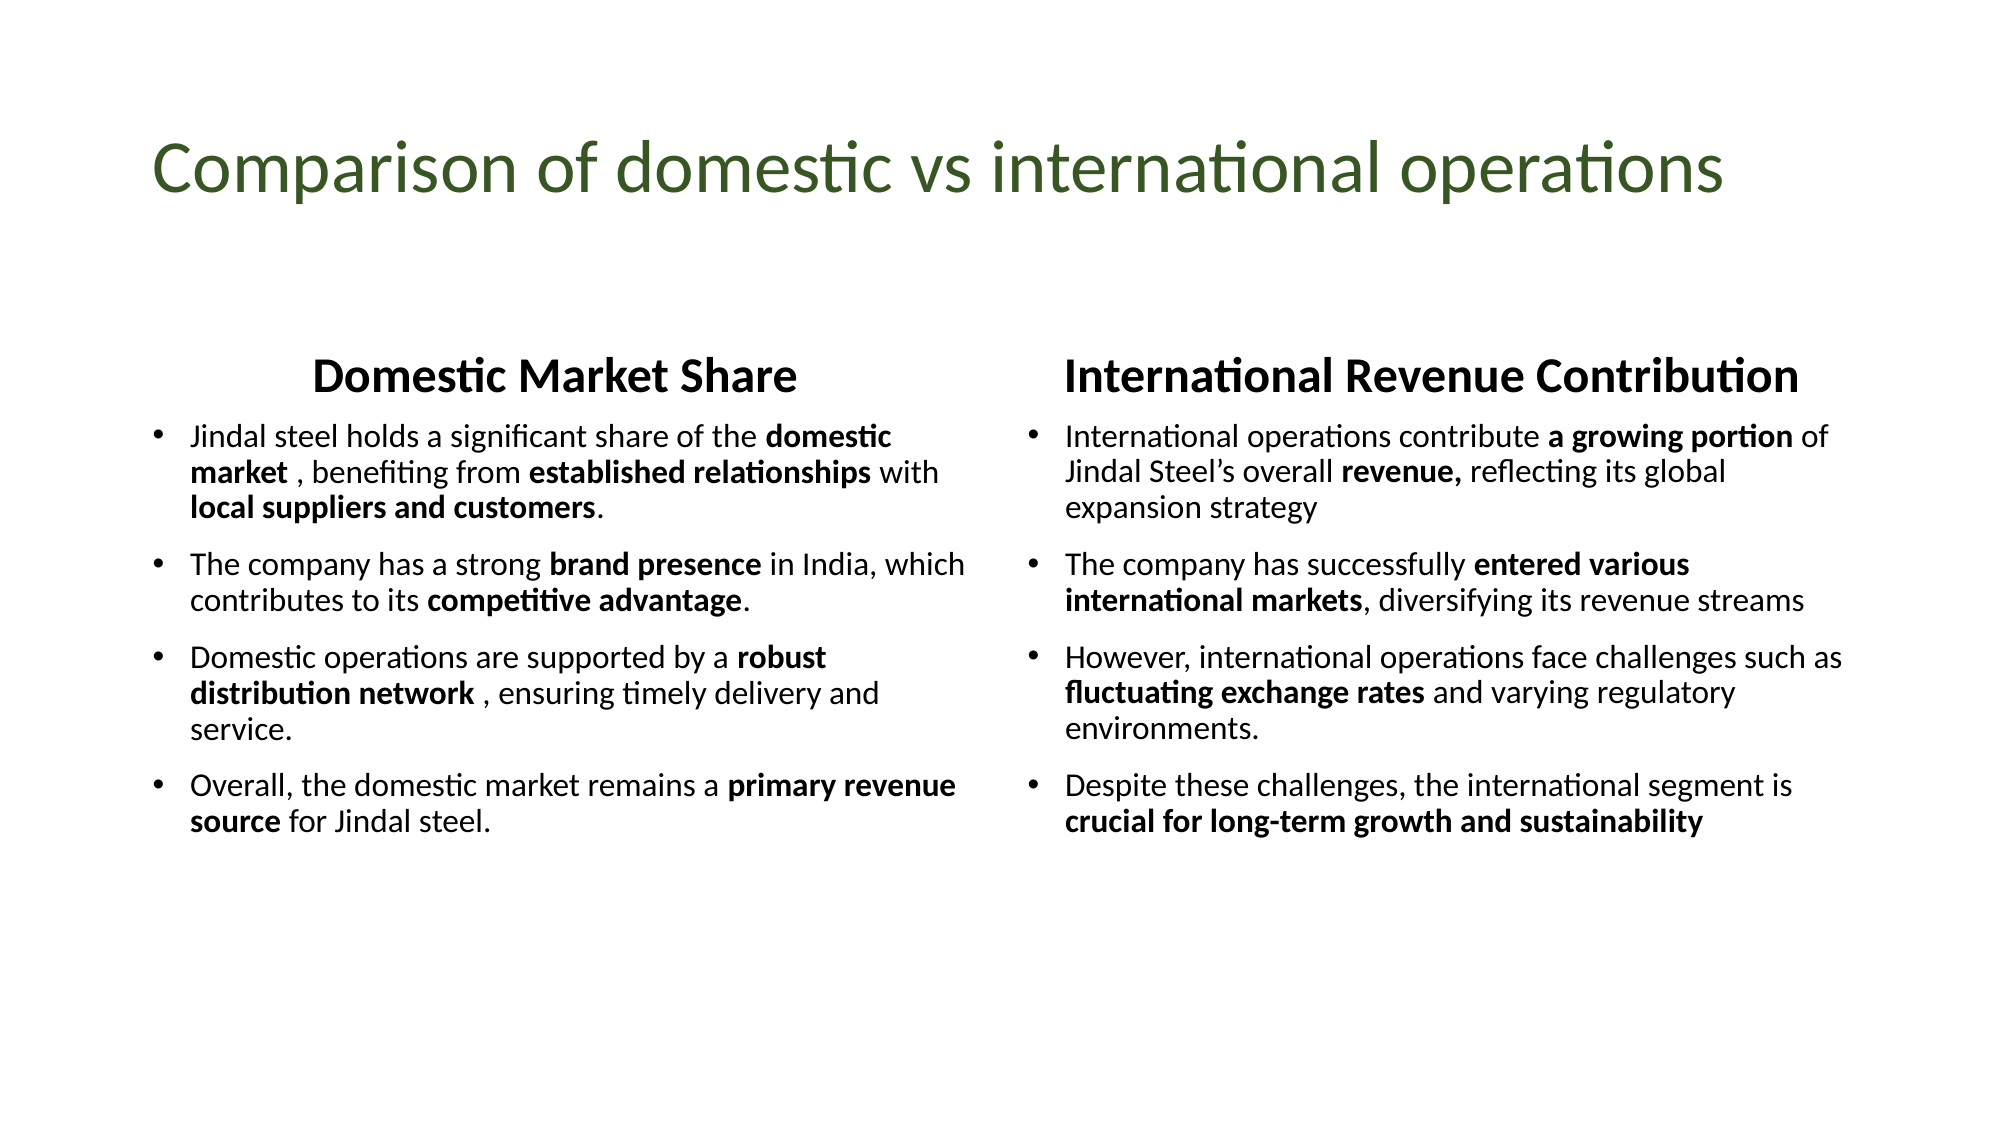

# Comparison of domestic vs international operations
Domestic Market Share
International Revenue Contribution
Jindal steel holds a significant share of the domestic market , benefiting from established relationships with local suppliers and customers.
The company has a strong brand presence in India, which contributes to its competitive advantage.
Domestic operations are supported by a robust distribution network , ensuring timely delivery and service.
Overall, the domestic market remains a primary revenue source for Jindal steel.

International operations contribute a growing portion of Jindal Steel’s overall revenue, reflecting its global expansion strategy
The company has successfully entered various international markets, diversifying its revenue streams
However, international operations face challenges such as fluctuating exchange rates and varying regulatory environments.
Despite these challenges, the international segment is crucial for long-term growth and sustainability